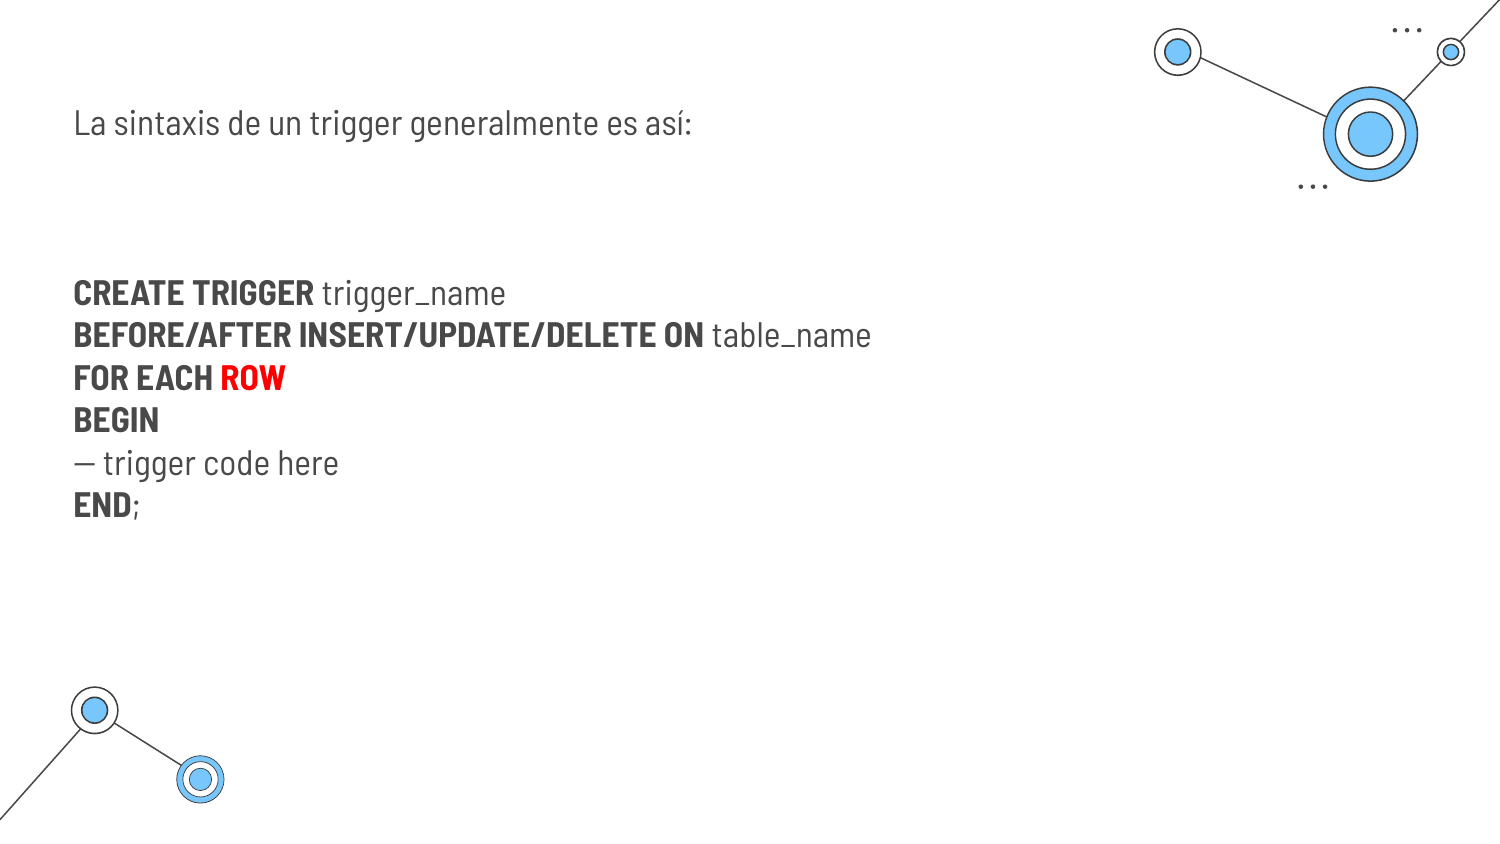

La sintaxis de un trigger generalmente es así:

CREATE TRIGGER trigger_name
BEFORE/AFTER INSERT/UPDATE/DELETE ON table_name
FOR EACH ROW
BEGIN
-- trigger code here
END;